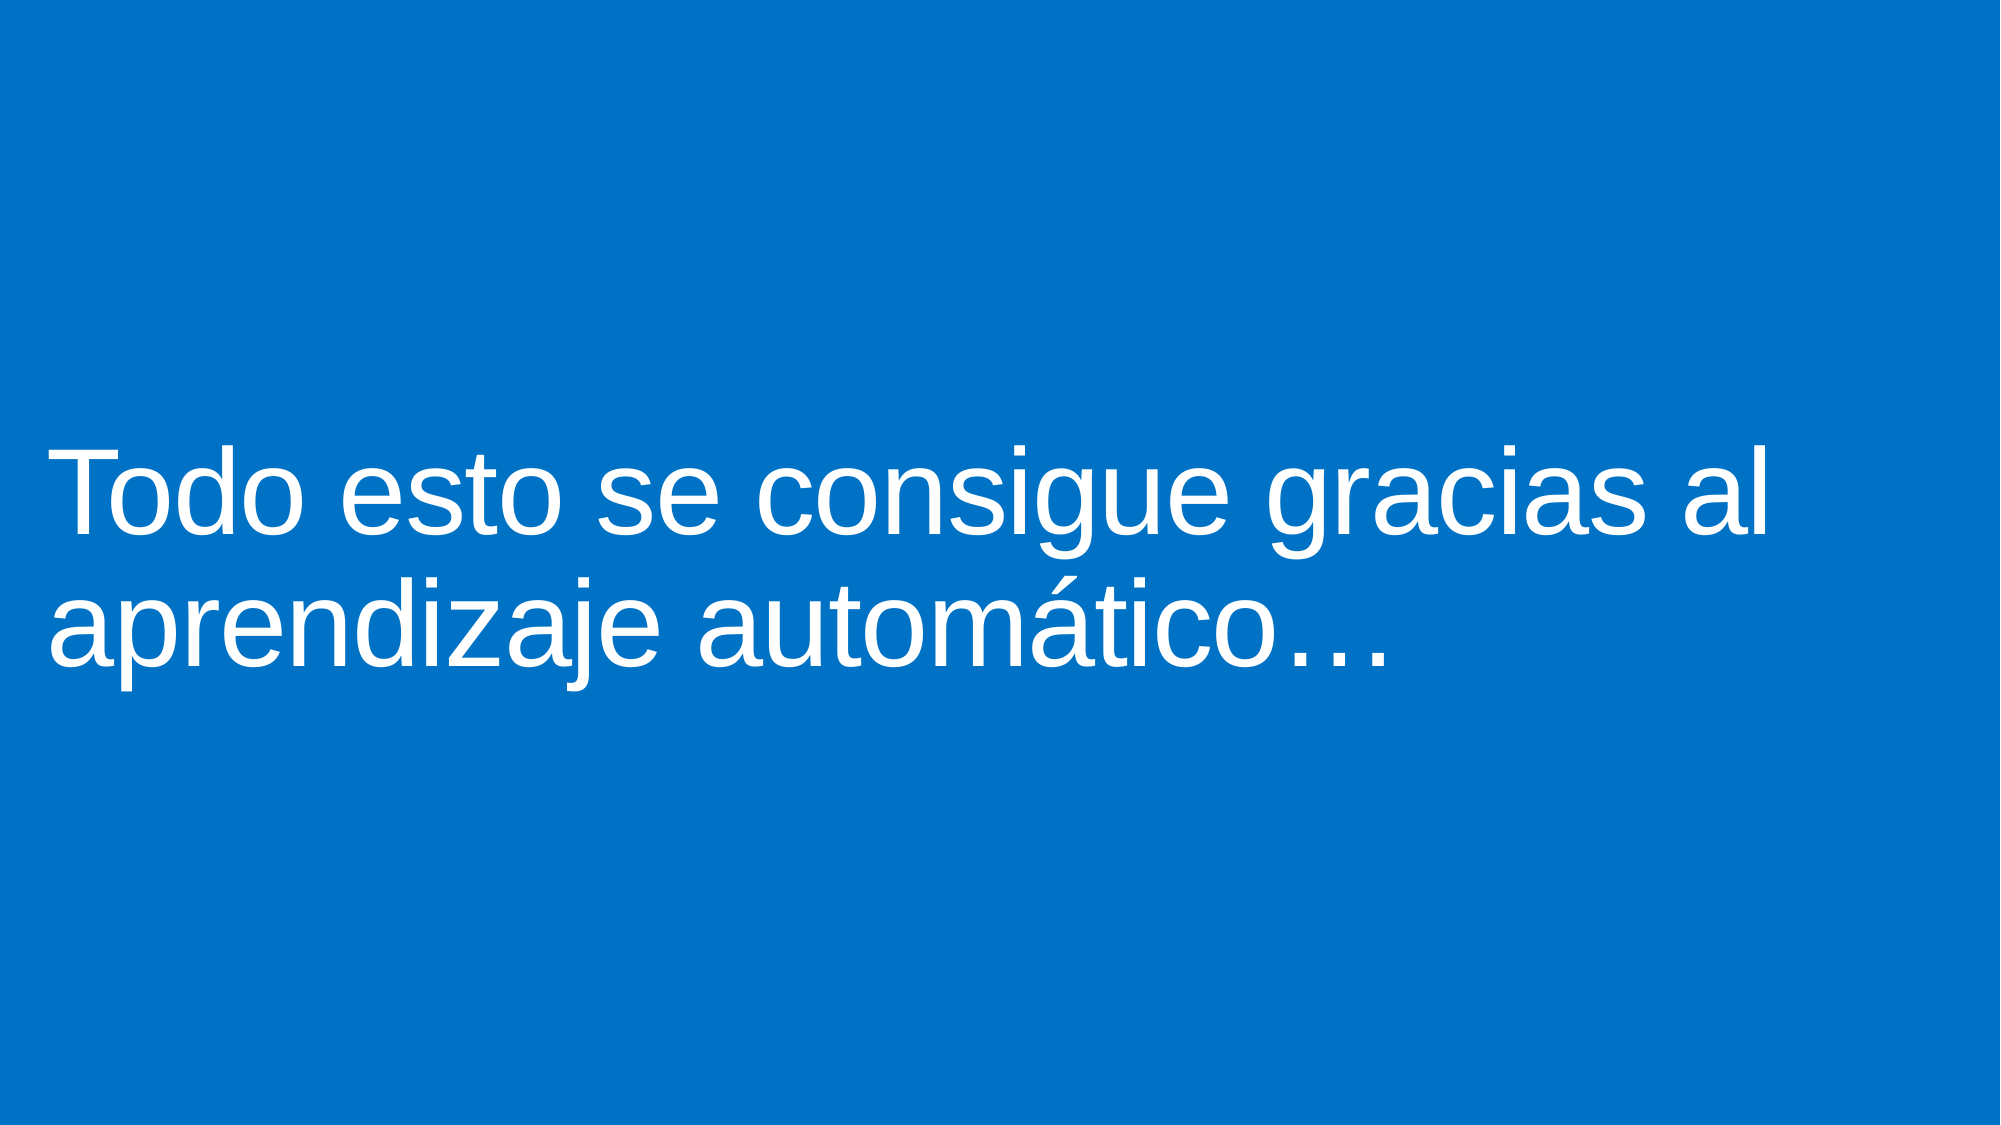

# Todo esto se consigue gracias al aprendizaje automático…